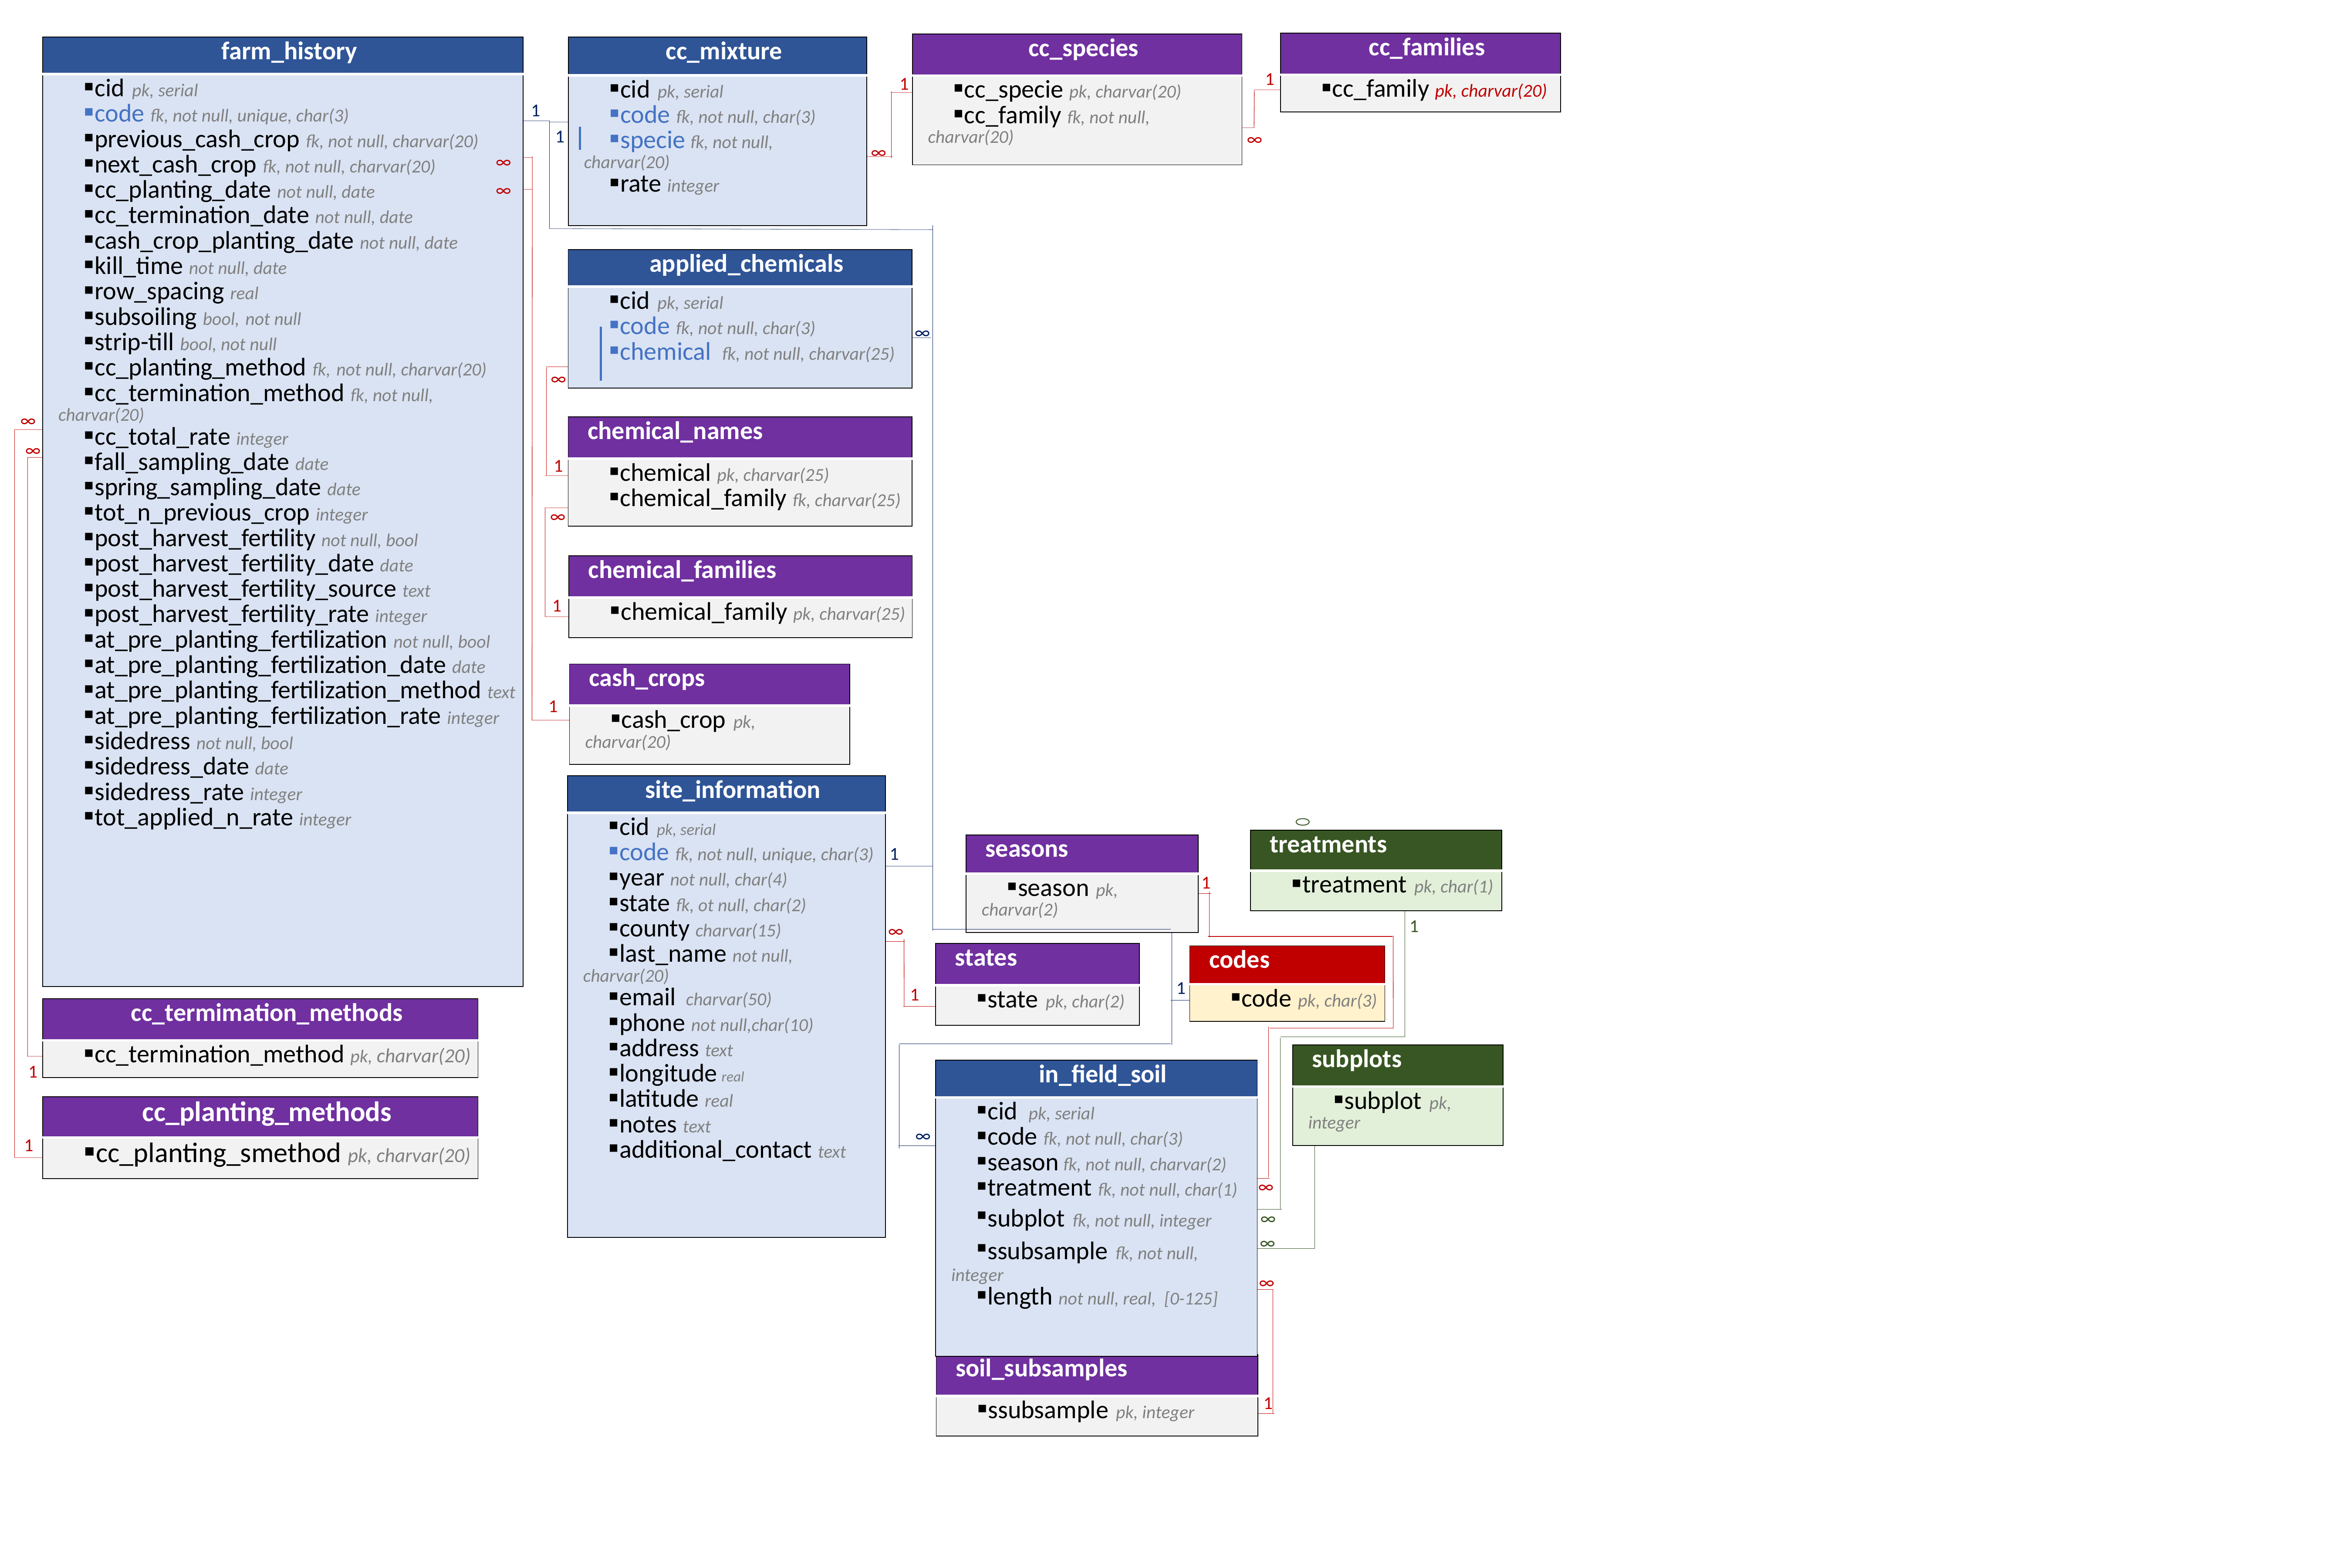

| cc\_families |
| --- |
| cc\_family pk, charvar(20) |
| cc\_species |
| --- |
| cc\_specie pk, charvar(20) cc\_family fk, not null, charvar(20) |
| farm\_history |
| --- |
| cid pk, serial code fk, not null, unique, char(3) previous\_cash\_crop fk, not null, charvar(20) next\_cash\_crop fk, not null, charvar(20) cc\_planting\_date not null, date cc\_termination\_date not null, date cash\_crop\_planting\_date not null, date kill\_time not null, date row\_spacing real subsoiling bool, not null strip-till bool, not null cc\_planting\_method fk, not null, charvar(20) cc\_termination\_method fk, not null, charvar(20) cc\_total\_rate integer fall\_sampling\_date date spring\_sampling\_date date tot\_n\_previous\_crop integer post\_harvest\_fertility not null, bool post\_harvest\_fertility\_date date post\_harvest\_fertility\_source text post\_harvest\_fertility\_rate integer at\_pre\_planting\_fertilization not null, bool at\_pre\_planting\_fertilization\_date date at\_pre\_planting\_fertilization\_method text at\_pre\_planting\_fertilization\_rate integer sidedress not null, bool sidedress\_date date sidedress\_rate integer tot\_applied\_n\_rate integer |
| cc\_mixture |
| --- |
| cid pk, serial code fk, not null, char(3) specie fk, not null, charvar(20) rate integer |
1
∞
1
∞
1
1
∞
1
∞
1
∞
| applied\_chemicals |
| --- |
| cid pk, serial code fk, not null, char(3) chemical fk, not null, charvar(25) |
∞
1
∞
1
| chemical\_names |
| --- |
| chemical pk, charvar(25) chemical\_family fk, charvar(25) |
∞
1
∞
1
| chemical\_families |
| --- |
| chemical\_family pk, charvar(25) |
| cash\_crops |
| --- |
| cash\_crop pk, charvar(20) |
| site\_information |
| --- |
| cid pk, serial code fk, not null, unique, char(3) year not null, char(4) state fk, ot null, char(2) county charvar(15) last\_name not null, charvar(20) email charvar(50) phone not null,char(10) address text longitude real latitude real notes text additional\_contact text |

| treatments |
| --- |
| treatment pk, char(1) |
| seasons |
| --- |
| season pk, charvar(2) |
1
1
1
∞
1
| states |
| --- |
| state pk, char(2) |
| codes |
| --- |
| code pk, char(3) |
| cc\_termimation\_methods |
| --- |
| cc\_termination\_method pk, charvar(20) |
| subplots |
| --- |
| subplot pk, integer |
| in\_field\_soil |
| --- |
| cid pk, serial code fk, not null, char(3) season fk, not null, charvar(2) treatment fk, not null, char(1) subplot fk, not null, integer ssubsample fk, not null, integer length not null, real, [0-125] |
| cc\_planting\_methods |
| --- |
| cc\_planting\_smethod pk, charvar(20) |
1
∞
∞
∞
∞
∞
1
| soil\_subsamples |
| --- |
| ssubsample pk, integer |